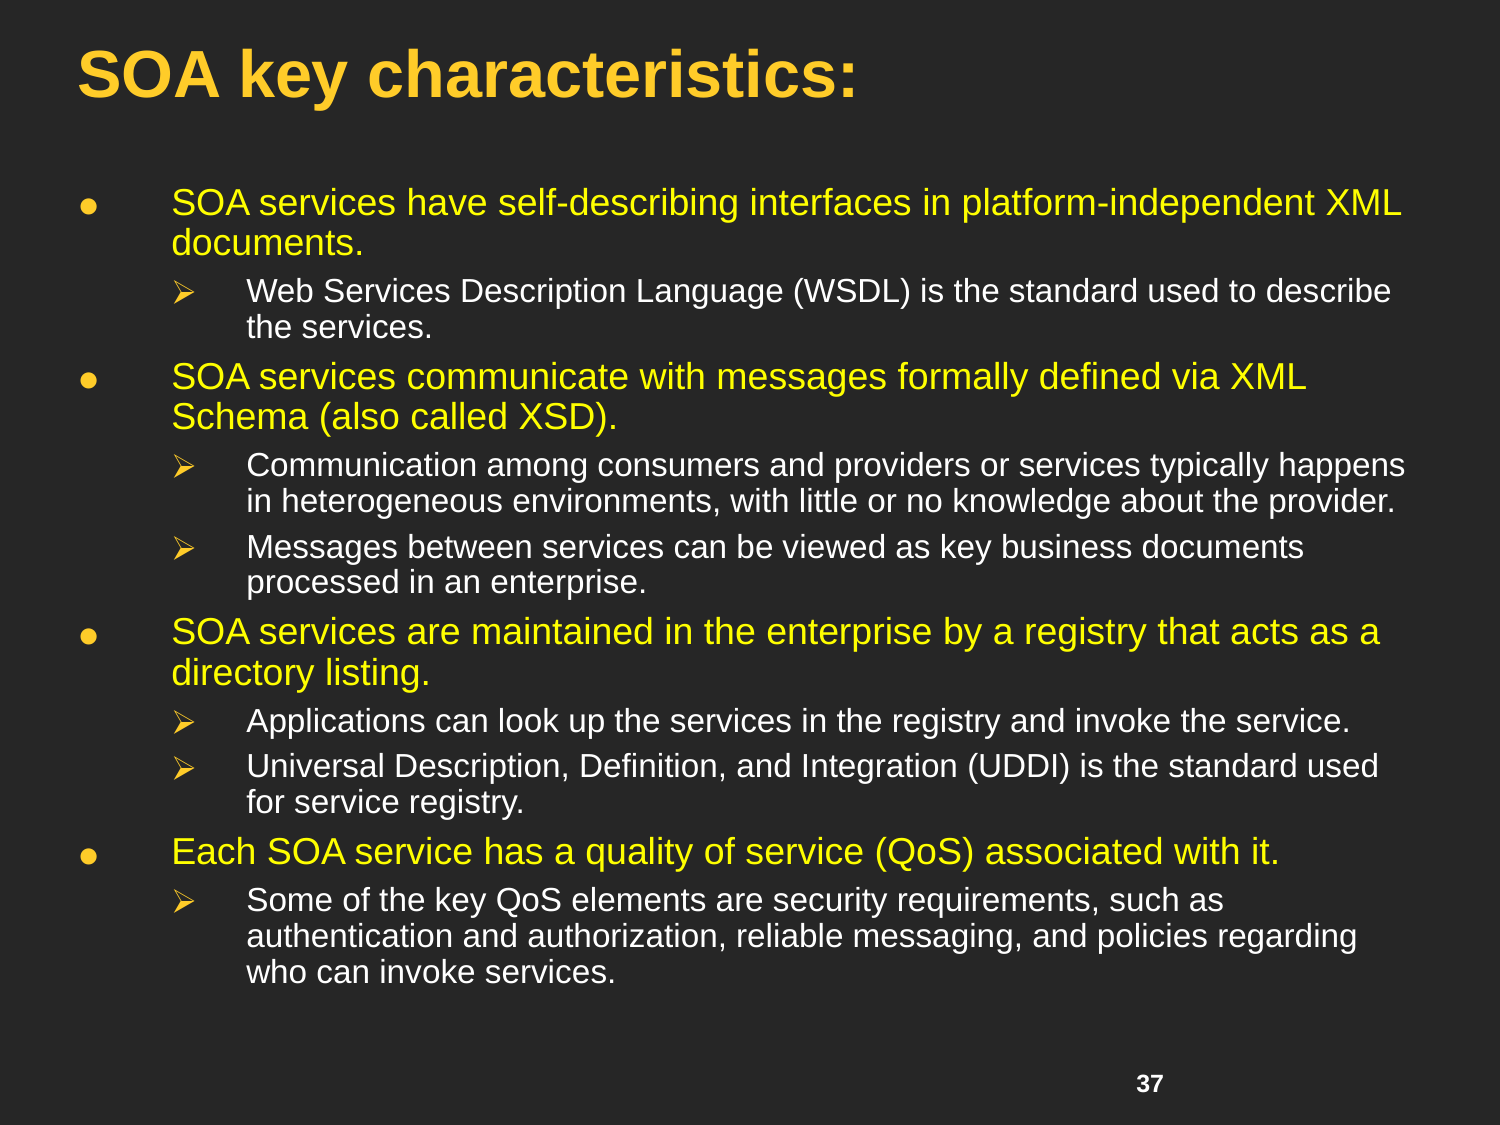

# SOA key characteristics:
SOA services have self-describing interfaces in platform-independent XML documents.
Web Services Description Language (WSDL) is the standard used to describe the services.
SOA services communicate with messages formally defined via XML Schema (also called XSD).
Communication among consumers and providers or services typically happens in heterogeneous environments, with little or no knowledge about the provider.
Messages between services can be viewed as key business documents processed in an enterprise.
SOA services are maintained in the enterprise by a registry that acts as a directory listing.
Applications can look up the services in the registry and invoke the service.
Universal Description, Definition, and Integration (UDDI) is the standard used for service registry.
Each SOA service has a quality of service (QoS) associated with it.
Some of the key QoS elements are security requirements, such as authentication and authorization, reliable messaging, and policies regarding who can invoke services.